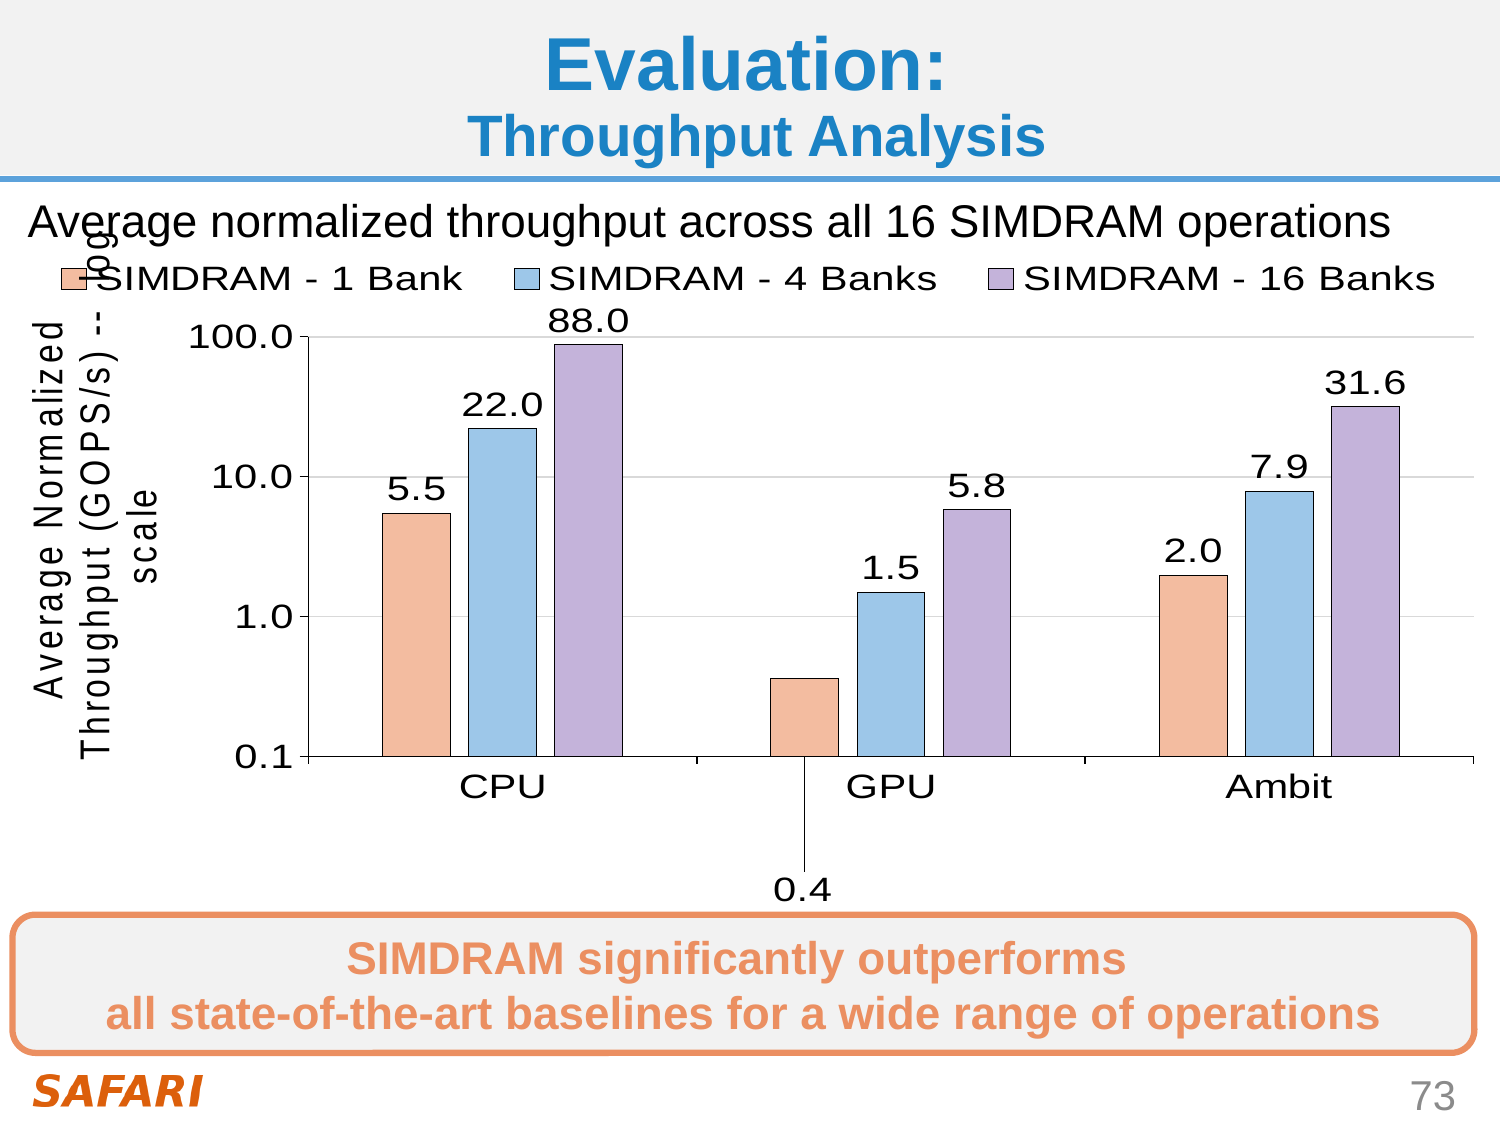

# Evaluation: Throughput Analysis
Average normalized throughput across all 16 SIMDRAM operations

### Chart

| Category | SIMDRAM - 1 Bank | SIMDRAM - 4 Banks | SIMDRAM - 16 Banks |
|---|---|---|---|
| CPU | 5.5 | 22.0 | 88.01 |
| GPU | 0.36 | 1.5 | 5.82 |
| Ambit | 1.98 | 7.9 | 31.61 |
SIMDRAM significantly outperforms
all state-of-the-art baselines for a wide range of operations